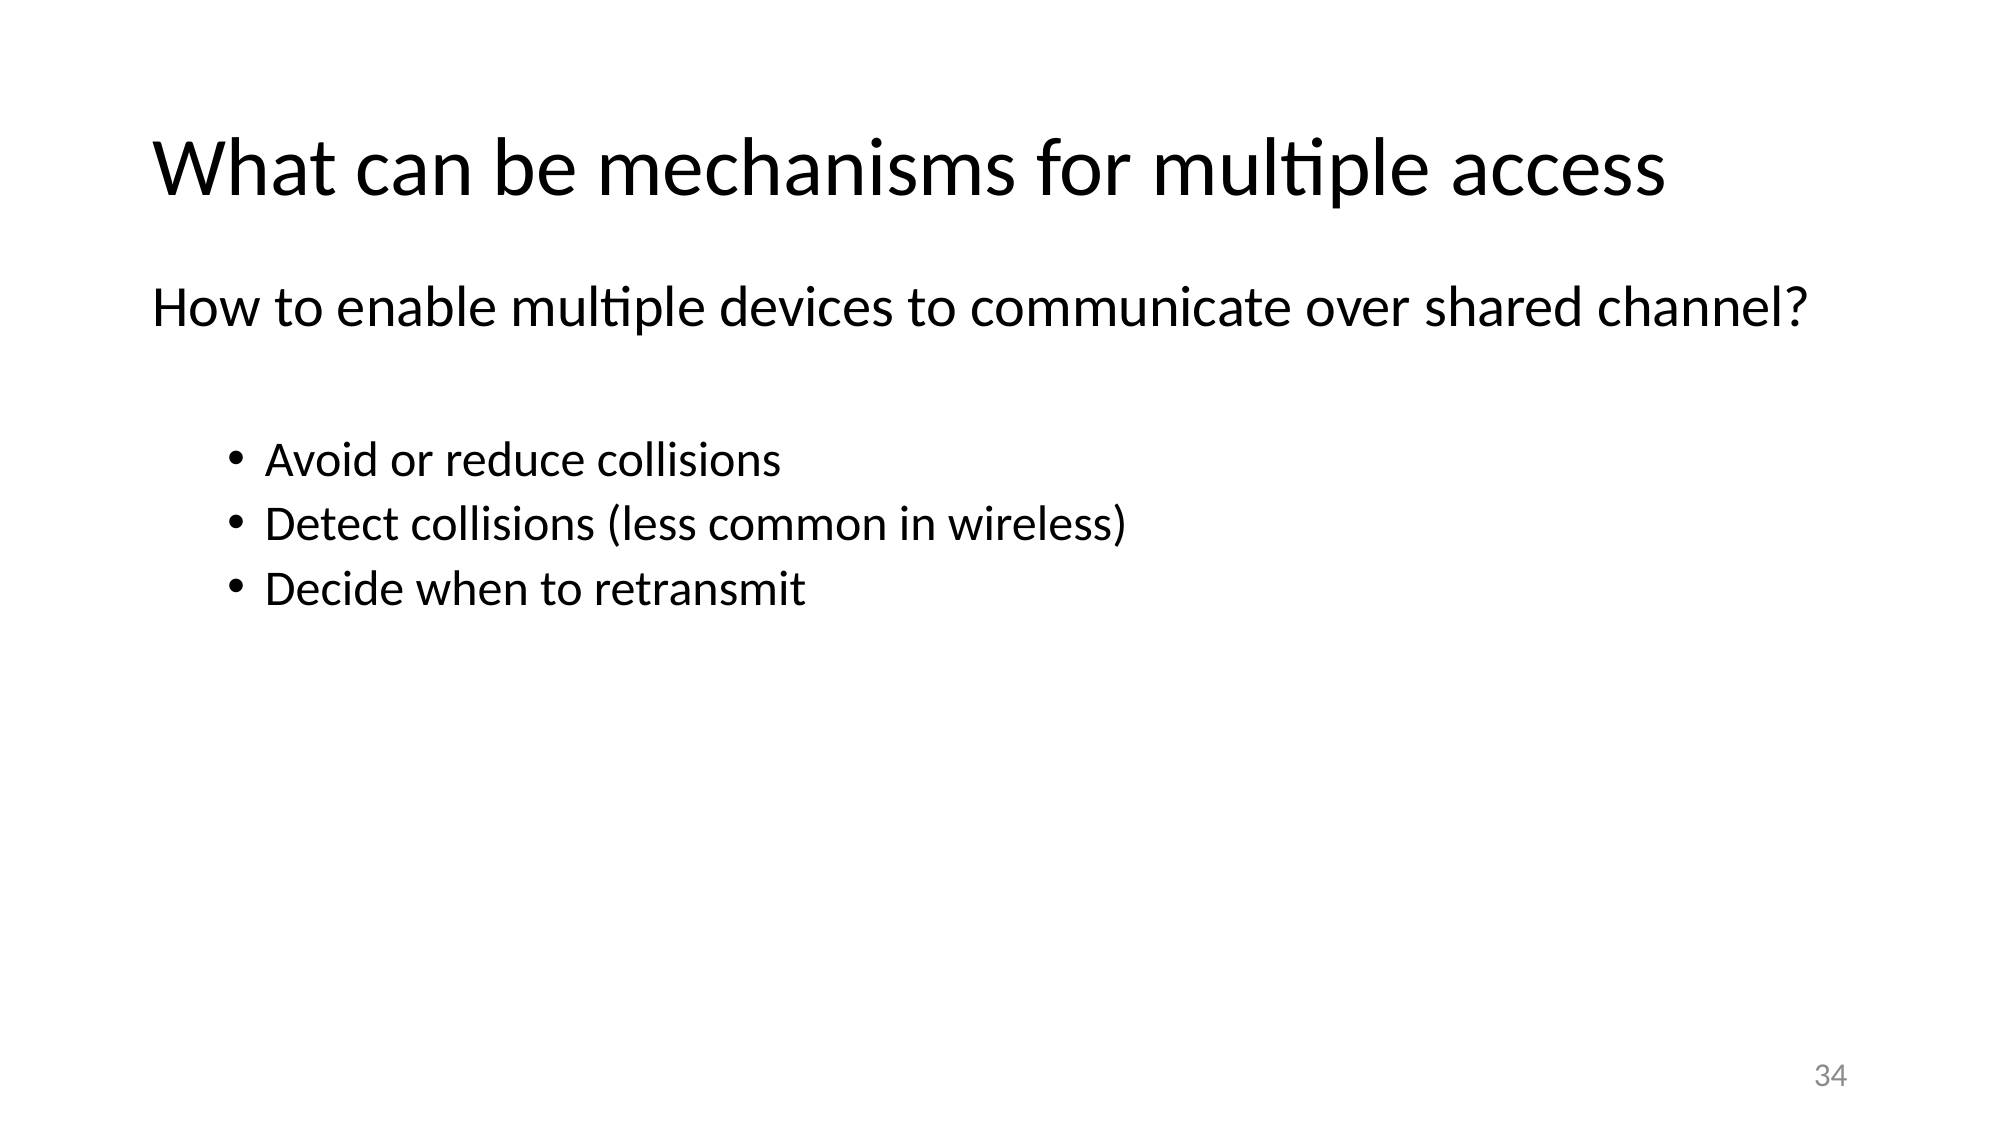

# What can be mechanisms for multiple access
How to enable multiple devices to communicate over shared channel?

Avoid or reduce collisions
Detect collisions (less common in wireless)
Decide when to retransmit

34